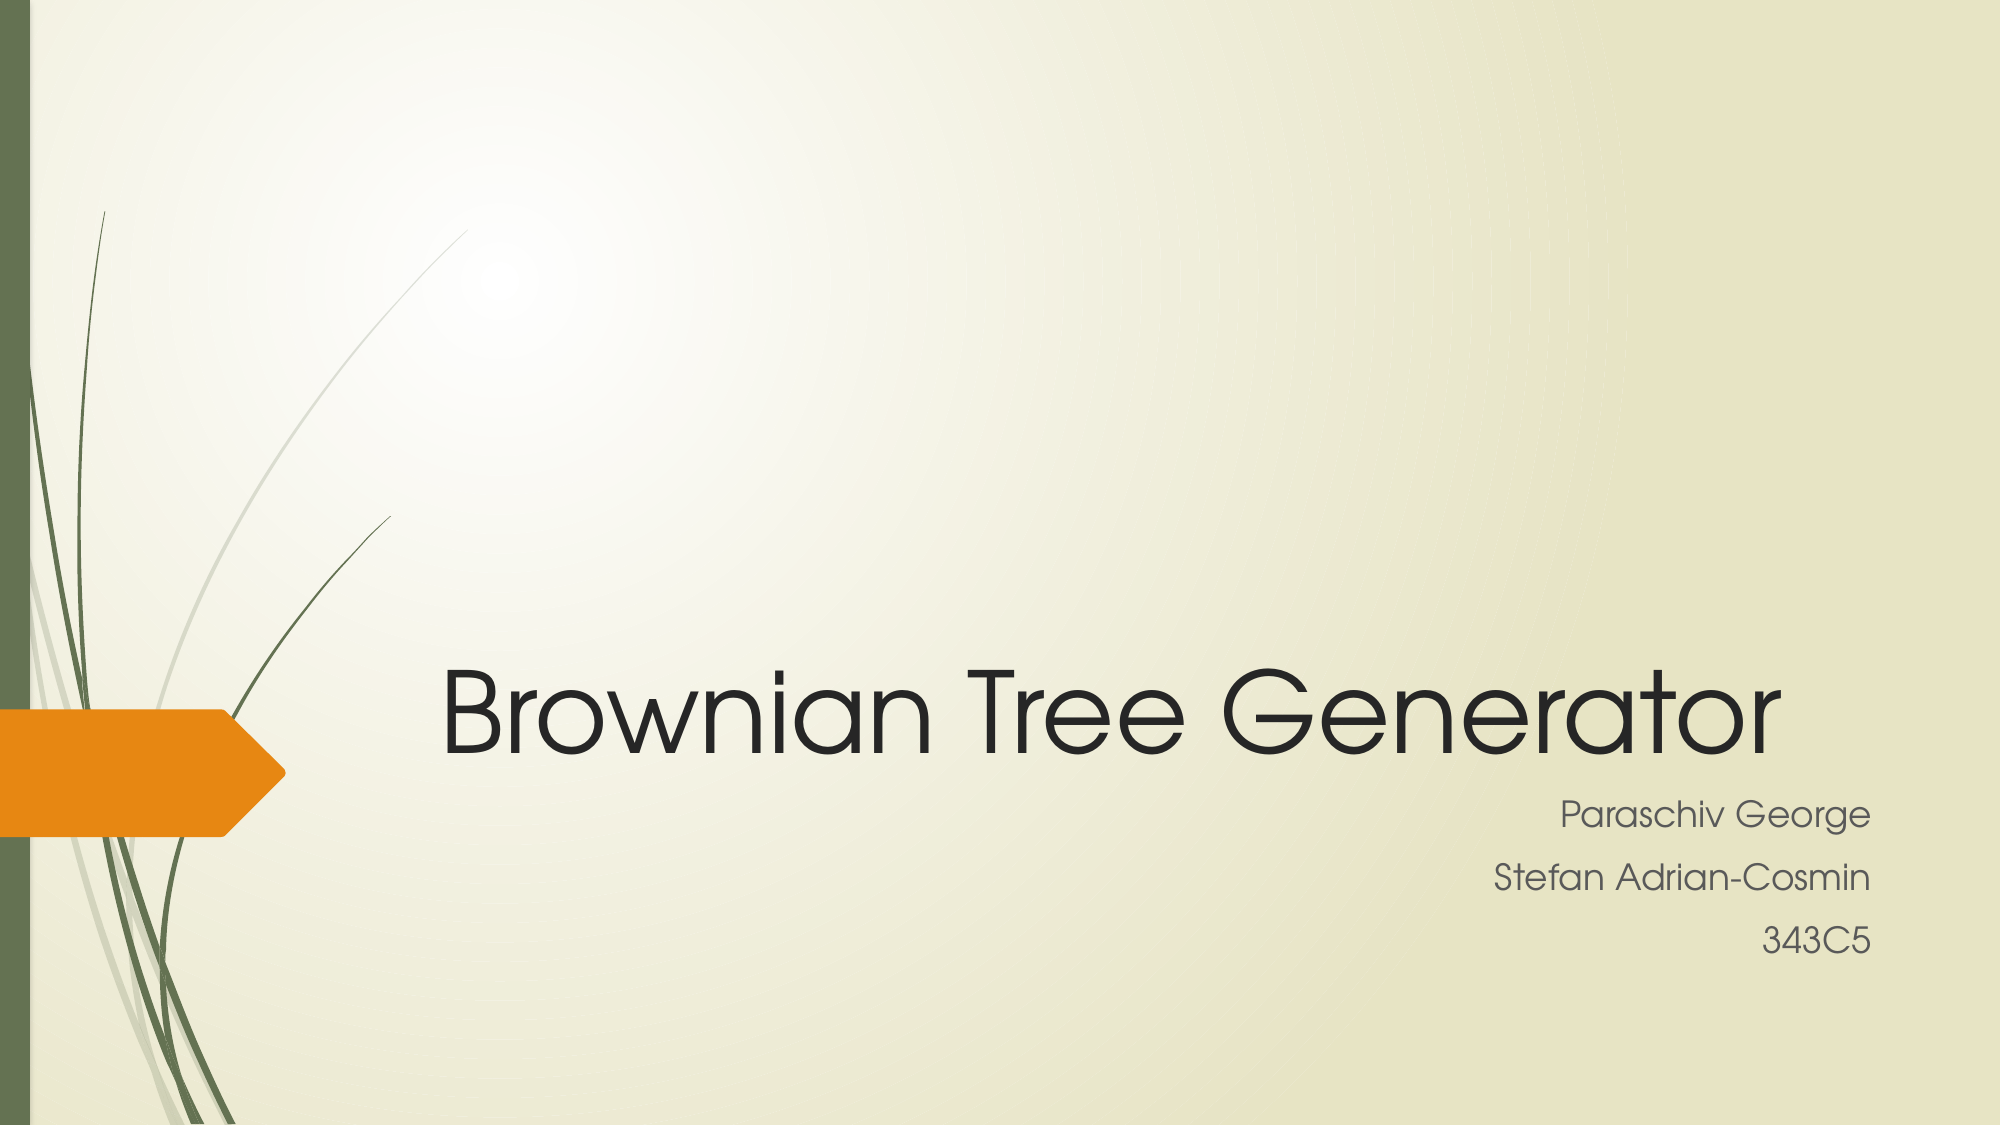

# Brownian Tree Generator
Paraschiv George
Stefan Adrian-Cosmin
343C5